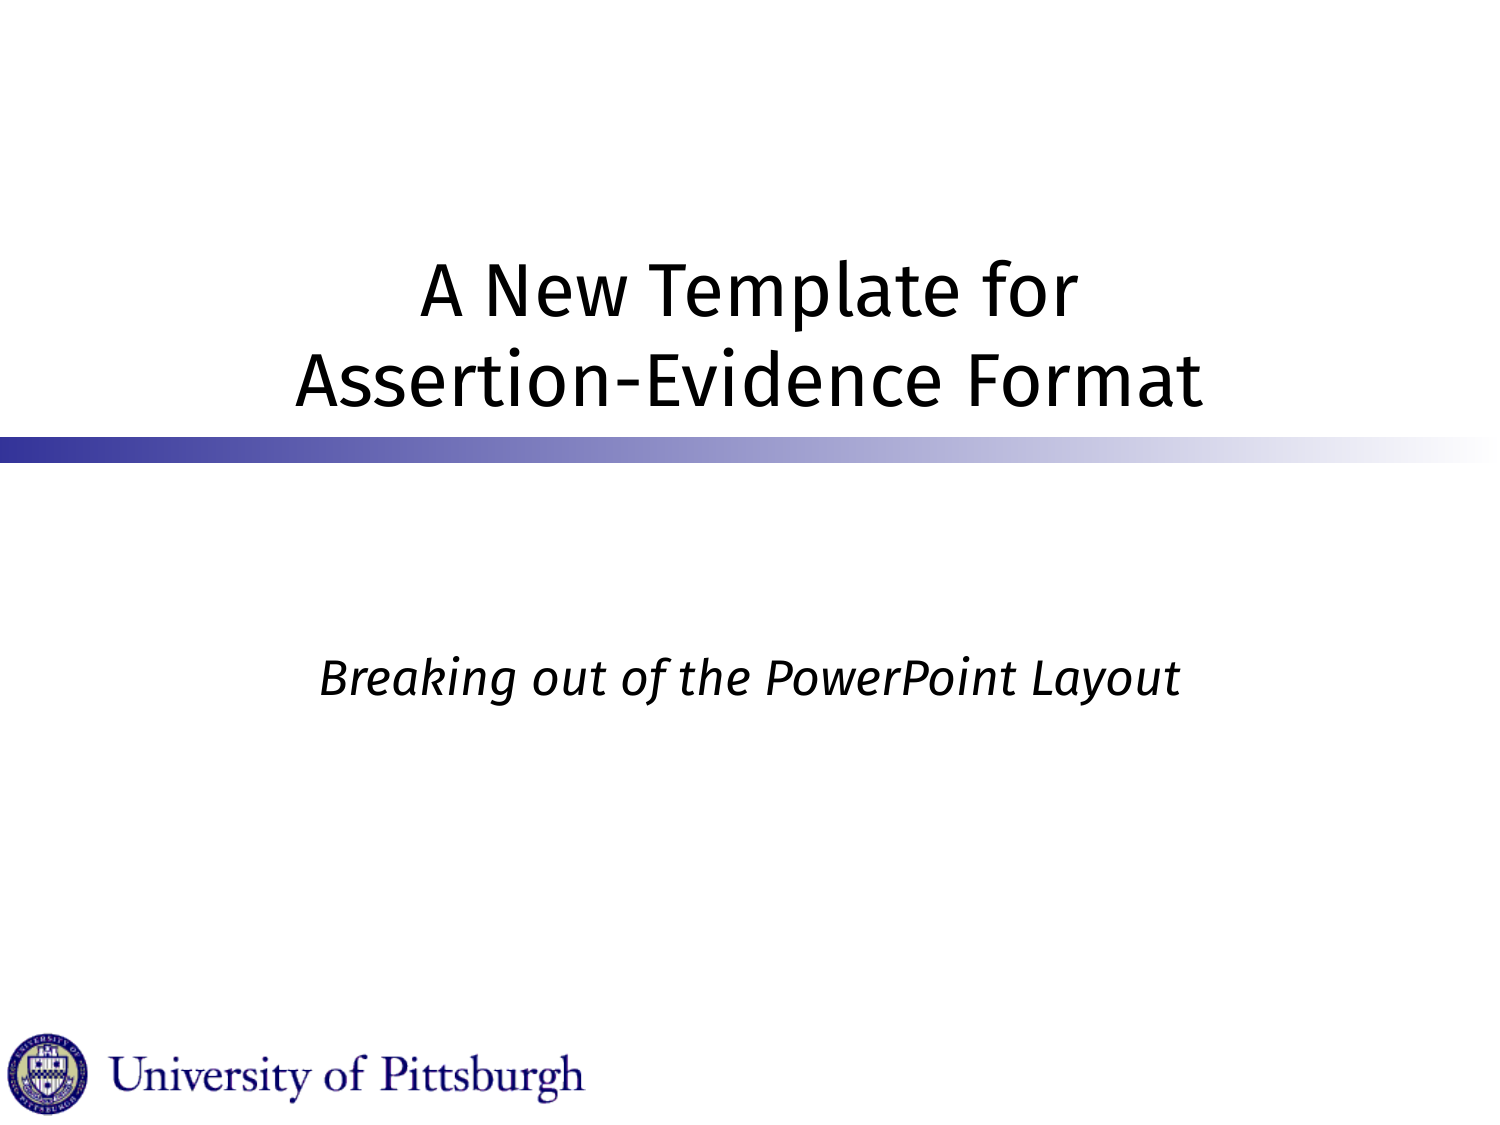

# A New Template for Assertion-Evidence Format
Breaking out of the PowerPoint Layout